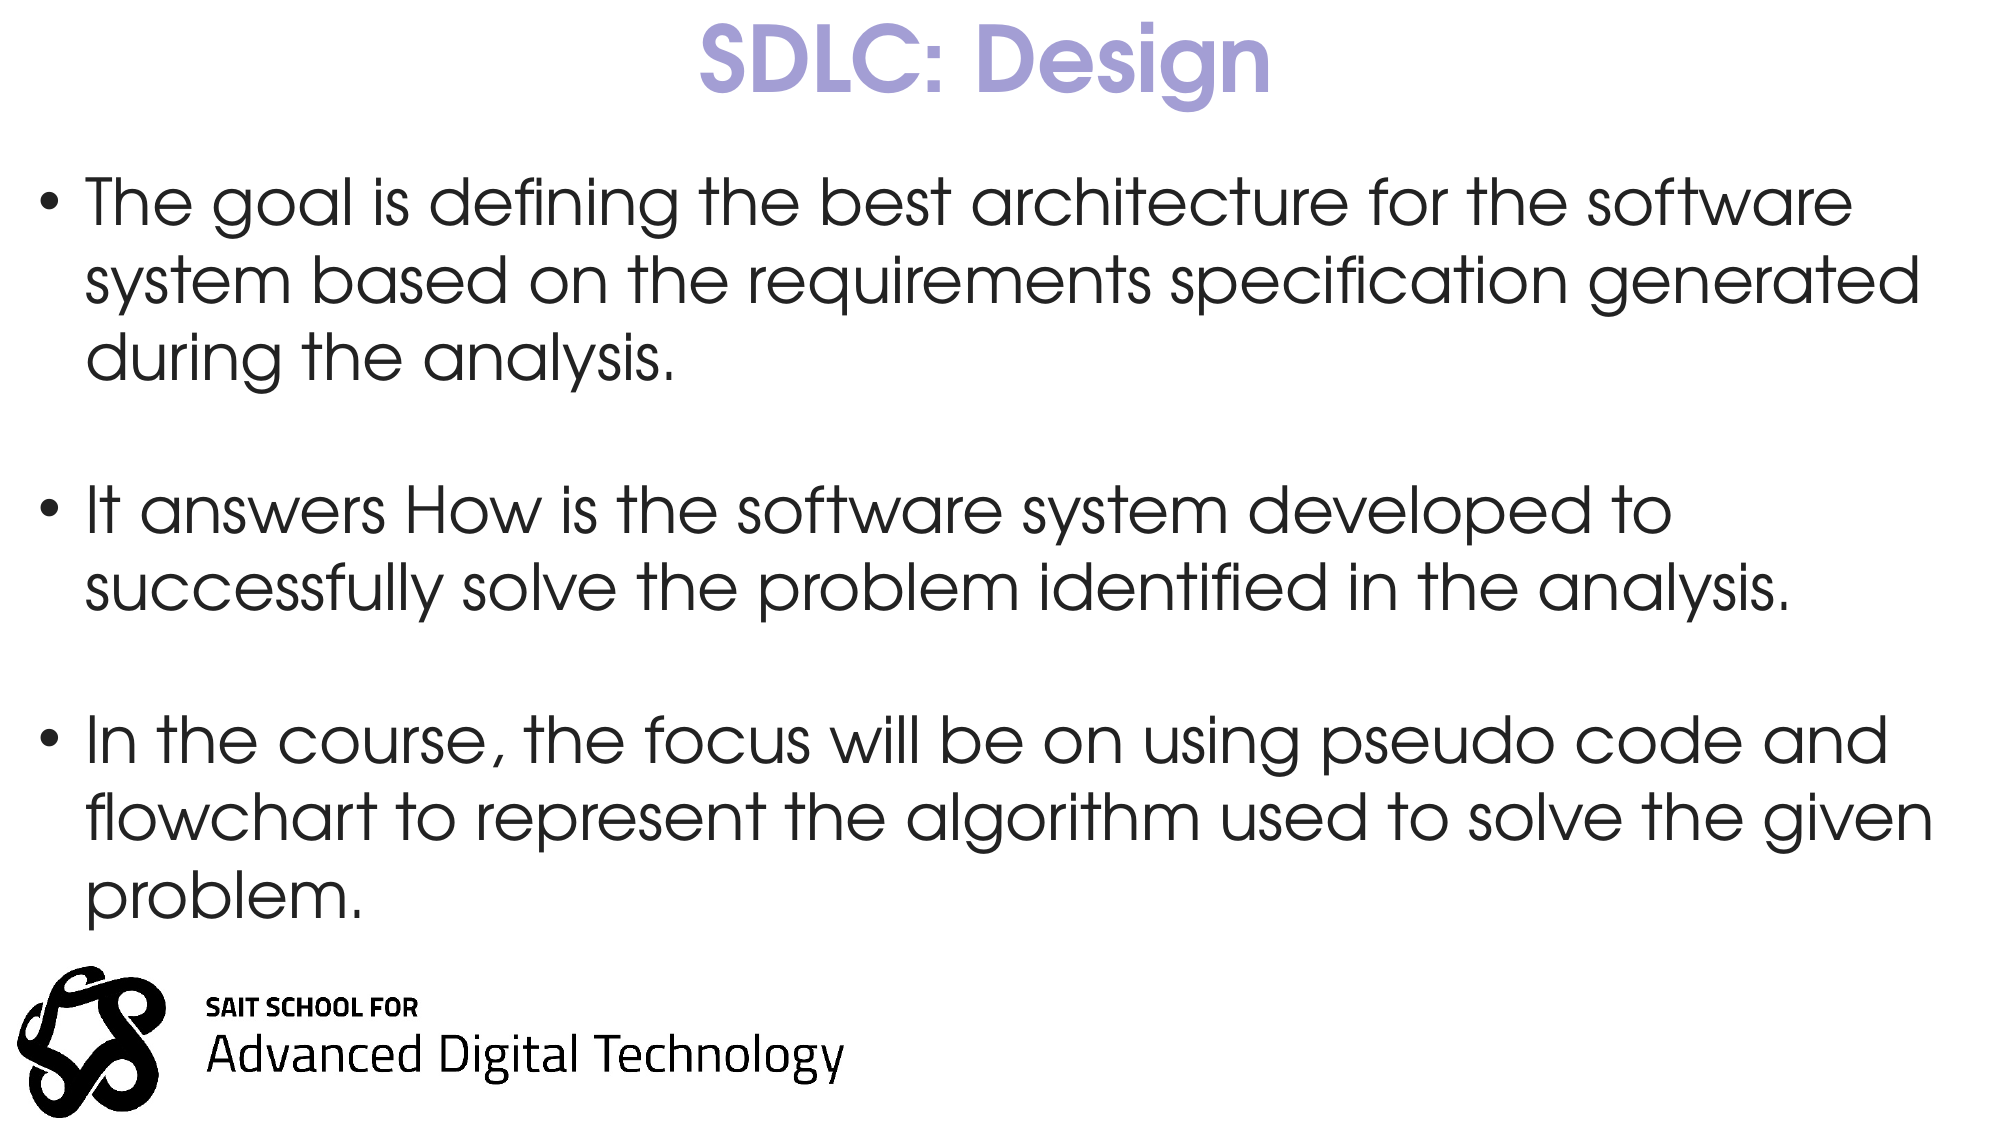

# SDLC: Design
The goal is defining the best architecture for the software system based on the requirements specification generated during the analysis.
It answers How is the software system developed to successfully solve the problem identified in the analysis.
In the course, the focus will be on using pseudo code and flowchart to represent the algorithm used to solve the given problem.